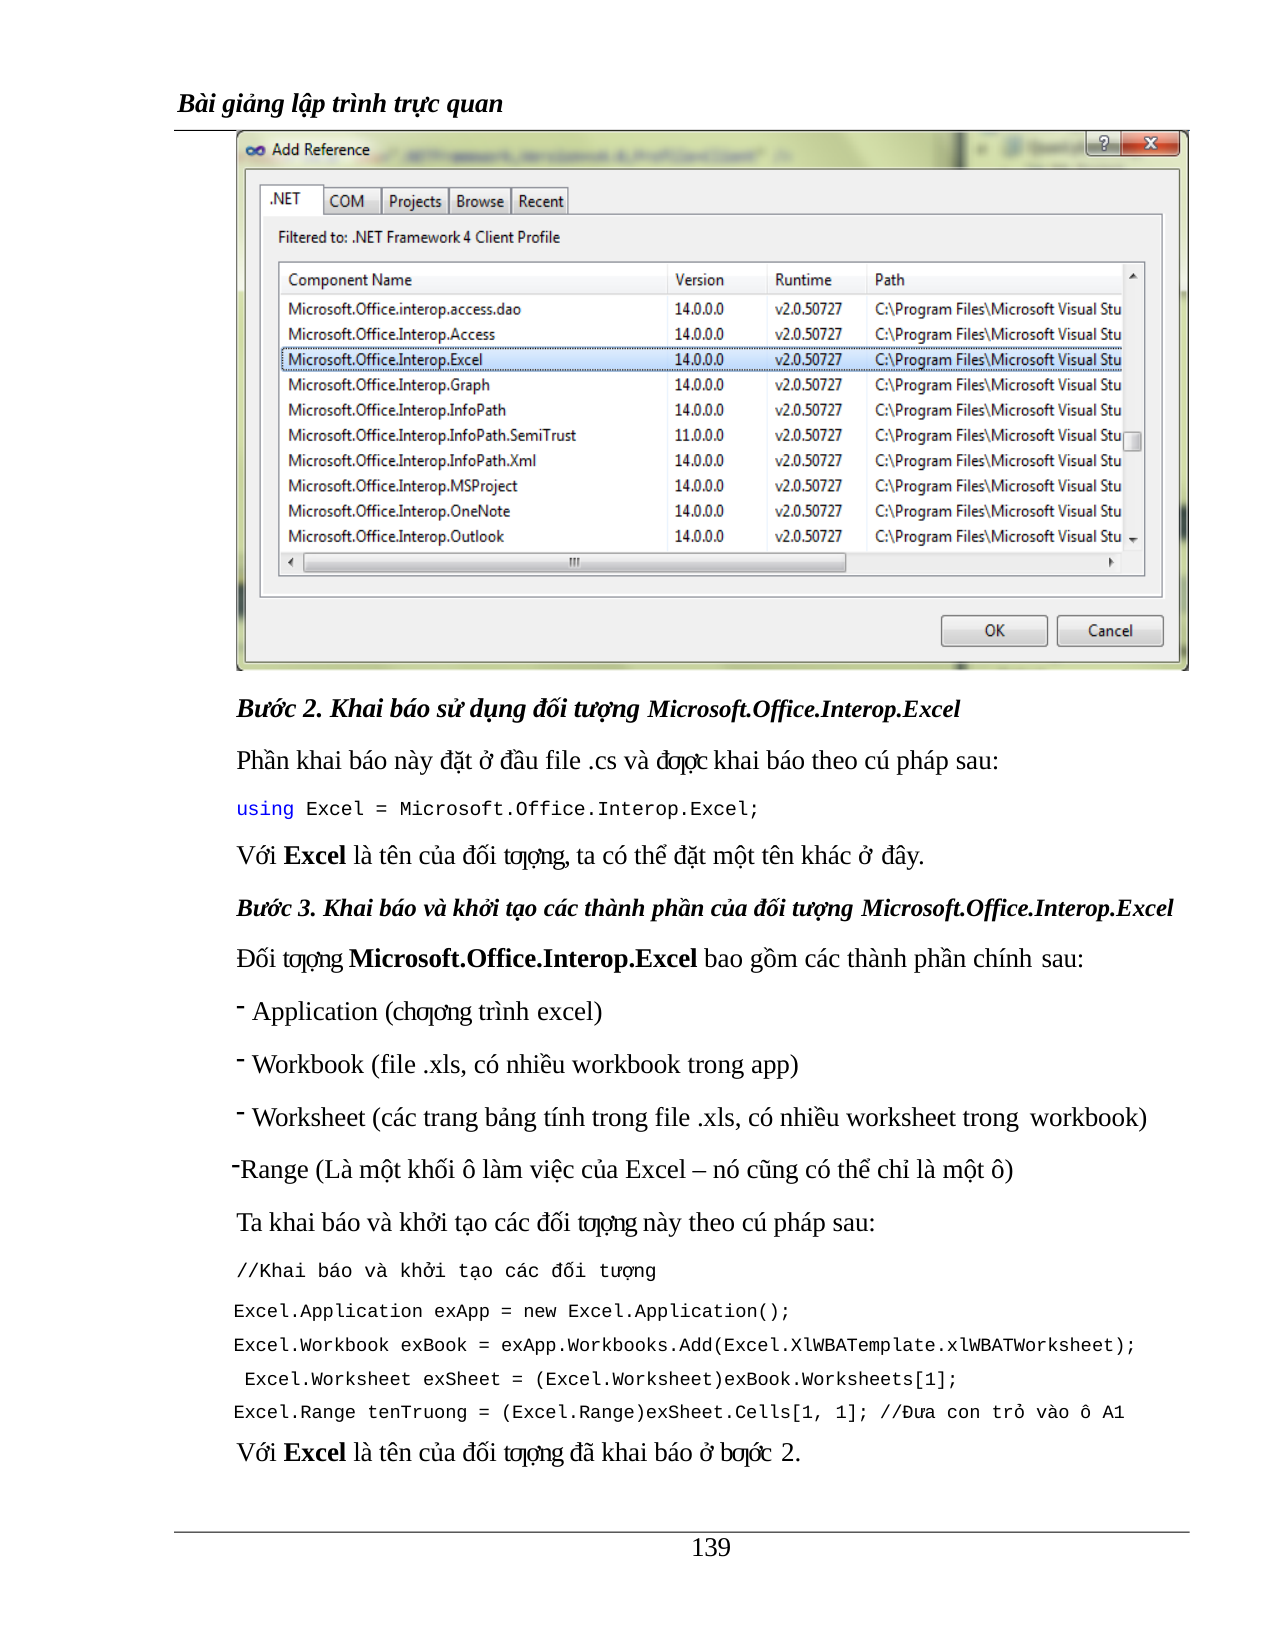

Bài giảng lập trình trực quan

Bước 2. Khai báo sử dụng đối tượng Microsoft.Office.Interop.Excel
Phần khai báo này đặt ở đầu file .cs và đƣợc khai báo theo cú pháp sau:
using Excel = Microsoft.Office.Interop.Excel;
Với Excel là tên của đối tƣợng, ta có thể đặt một tên khác ở đây.
Bước 3. Khai báo và khởi tạo các thành phần của đối tượng Microsoft.Office.Interop.Excel
Đối tƣợng Microsoft.Office.Interop.Excel bao gồm các thành phần chính sau:
Application (chƣơng trình excel)
Workbook (file .xls, có nhiều workbook trong app)
Worksheet (các trang bảng tính trong file .xls, có nhiều worksheet trong workbook)
Range (Là một khối ô làm việc của Excel – nó cũng có thể chỉ là một ô)  Ta khai báo và khởi tạo các đối tƣợng này theo cú pháp sau:
//Khai báo và khởi tạo các đối tượng
Excel.Application exApp = new Excel.Application();
Excel.Workbook exBook = exApp.Workbooks.Add(Excel.XlWBATemplate.xlWBATWorksheet);  Excel.Worksheet exSheet = (Excel.Worksheet)exBook.Worksheets[1];
Excel.Range tenTruong = (Excel.Range)exSheet.Cells[1, 1]; //Đưa con trỏ vào ô A1
Với Excel là tên của đối tƣợng đã khai báo ở bƣớc 2.
139